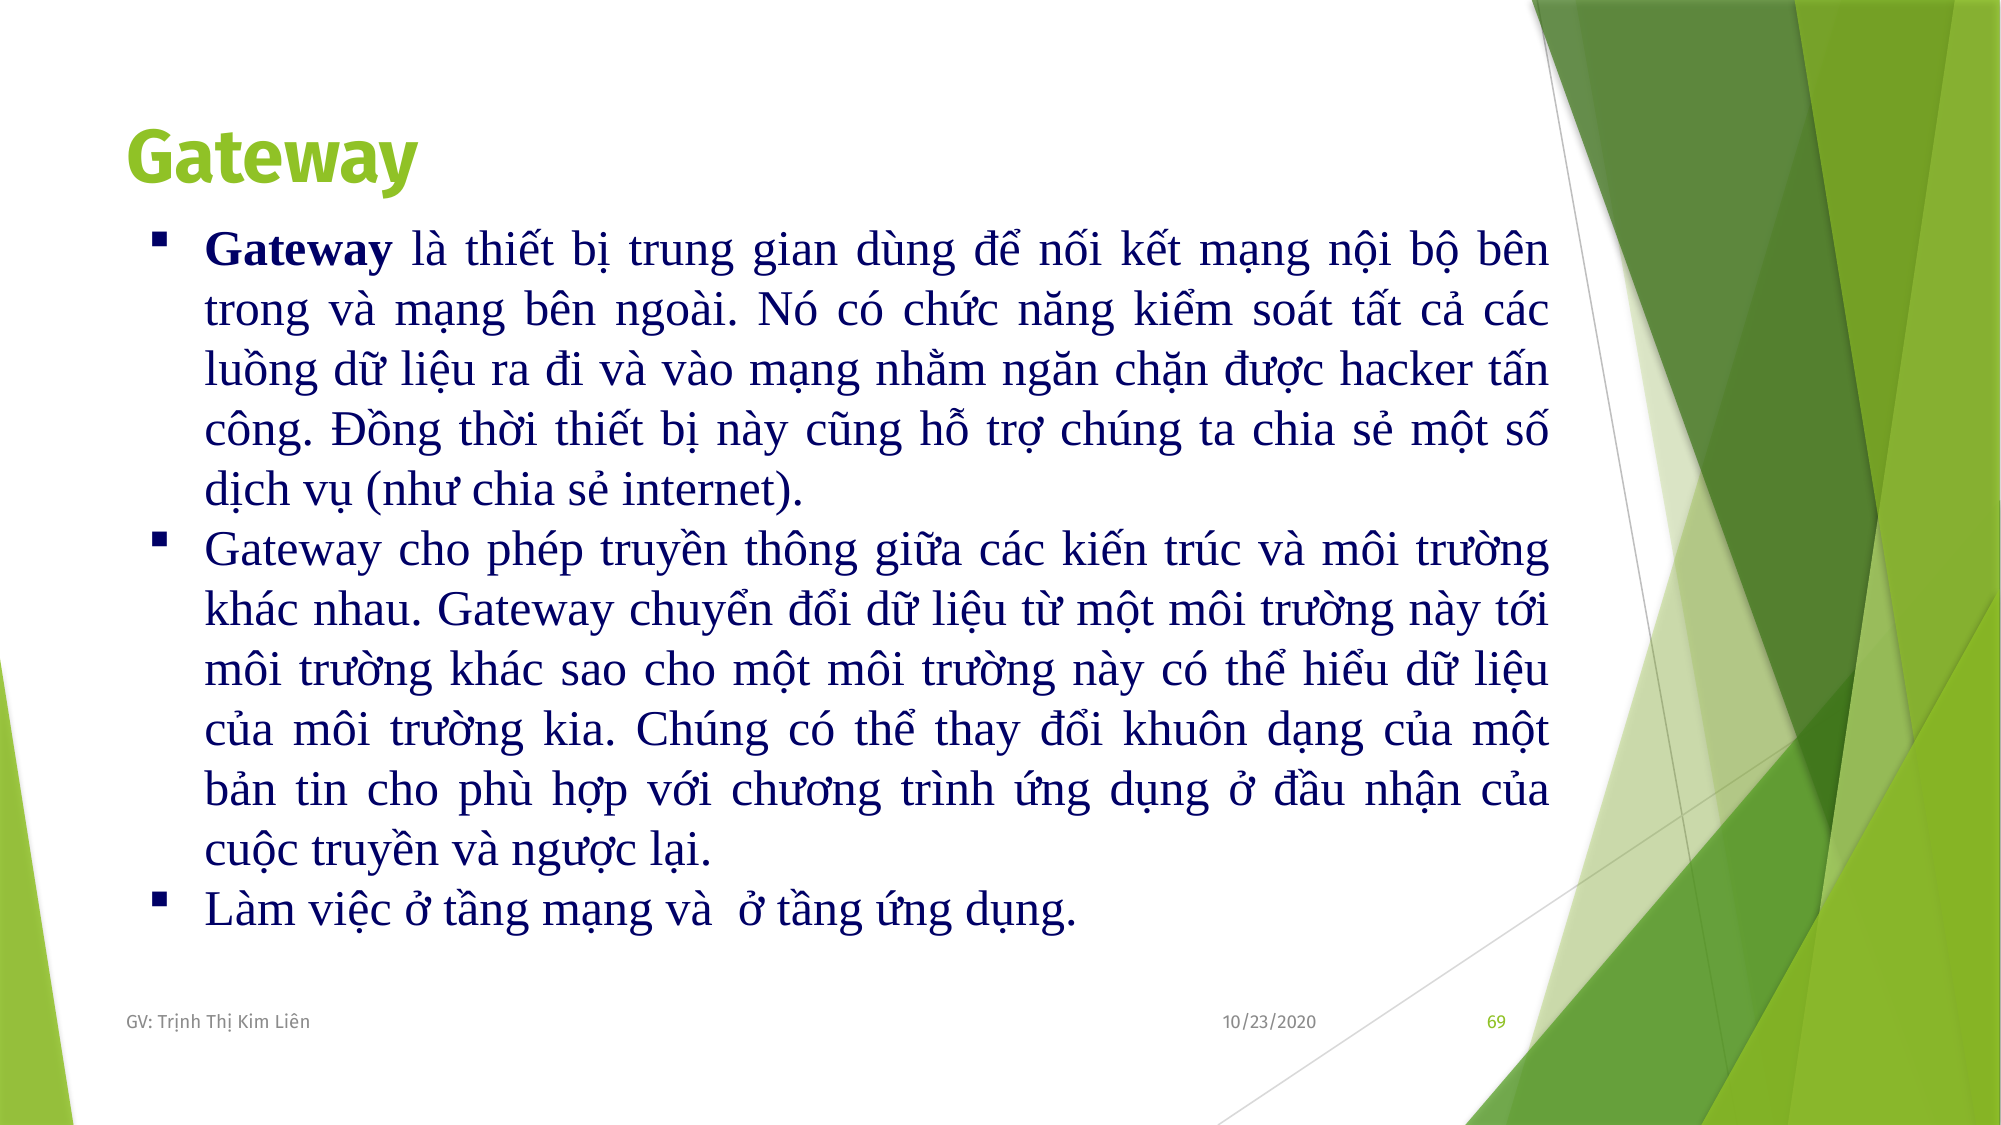

# Gateway
Gateway là thiết bị trung gian dùng để nối kết mạng nội bộ bên trong và mạng bên ngoài. Nó có chức năng kiểm soát tất cả các luồng dữ liệu ra đi và vào mạng nhằm ngăn chặn được hacker tấn công. Ðồng thời thiết bị này cũng hỗ trợ chúng ta chia sẻ một số dịch vụ (như chia sẻ internet).
Gateway cho phép truyền thông giữa các kiến trúc và môi trường khác nhau. Gateway chuyển đổi dữ liệu từ một môi trường này tới môi trường khác sao cho một môi trường này có thể hiểu dữ liệu của môi trường kia. Chúng có thể thay đổi khuôn dạng của một bản tin cho phù hợp với chương trình ứng dụng ở đầu nhận của cuộc truyền và ngược lại.
Làm việc ở tầng mạng và  ở tầng ứng dụng.
GV: Trịnh Thị Kim Liên
10/23/2020
69